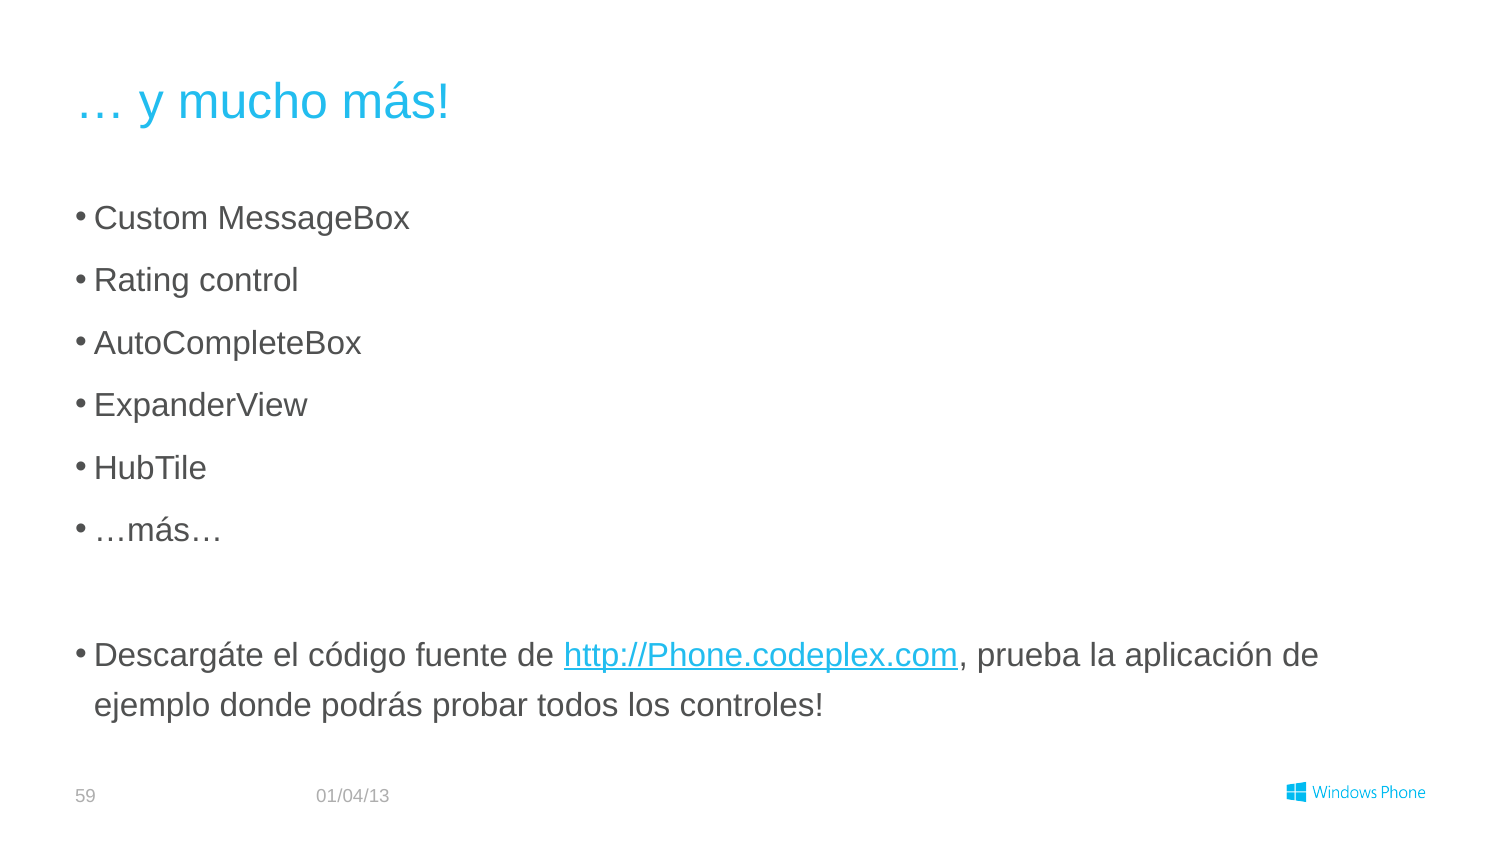

# … y mucho más!
Custom MessageBox
Rating control
AutoCompleteBox
ExpanderView
HubTile
…más…

Descargáte el código fuente de http://Phone.codeplex.com, prueba la aplicación de ejemplo donde podrás probar todos los controles!
59

01/04/13